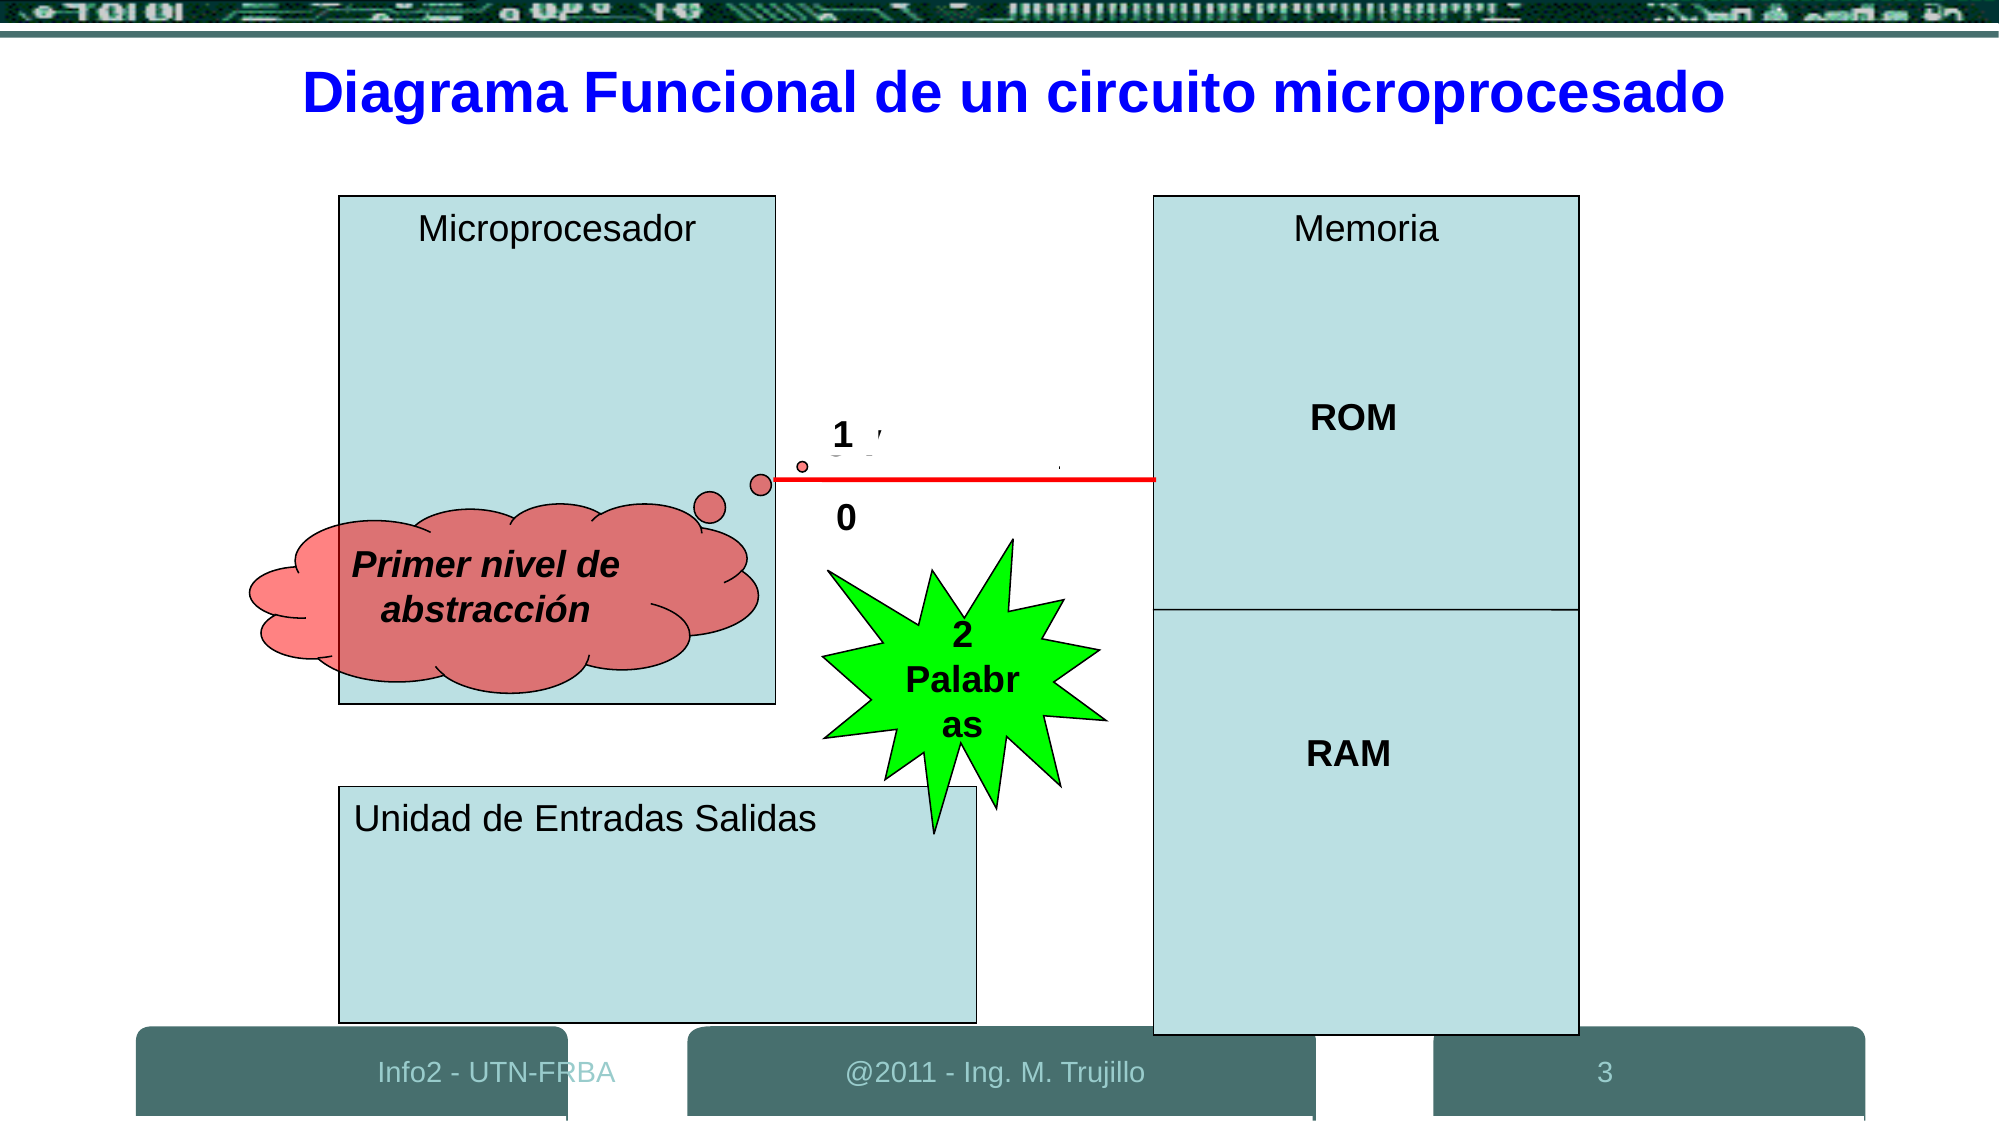

Diagrama Funcional de un circuito microprocesado
Microprocesador
Memoria

1
0
Primer nivel de abstracción
5 VCC

R
5 V
0 V
ROM

RAM
R
A
M

2
Palabras

RWM
Unidad de Entradas Salidas
Info2 - UTN-FRBA
@2011 - Ing. M. Trujillo
3